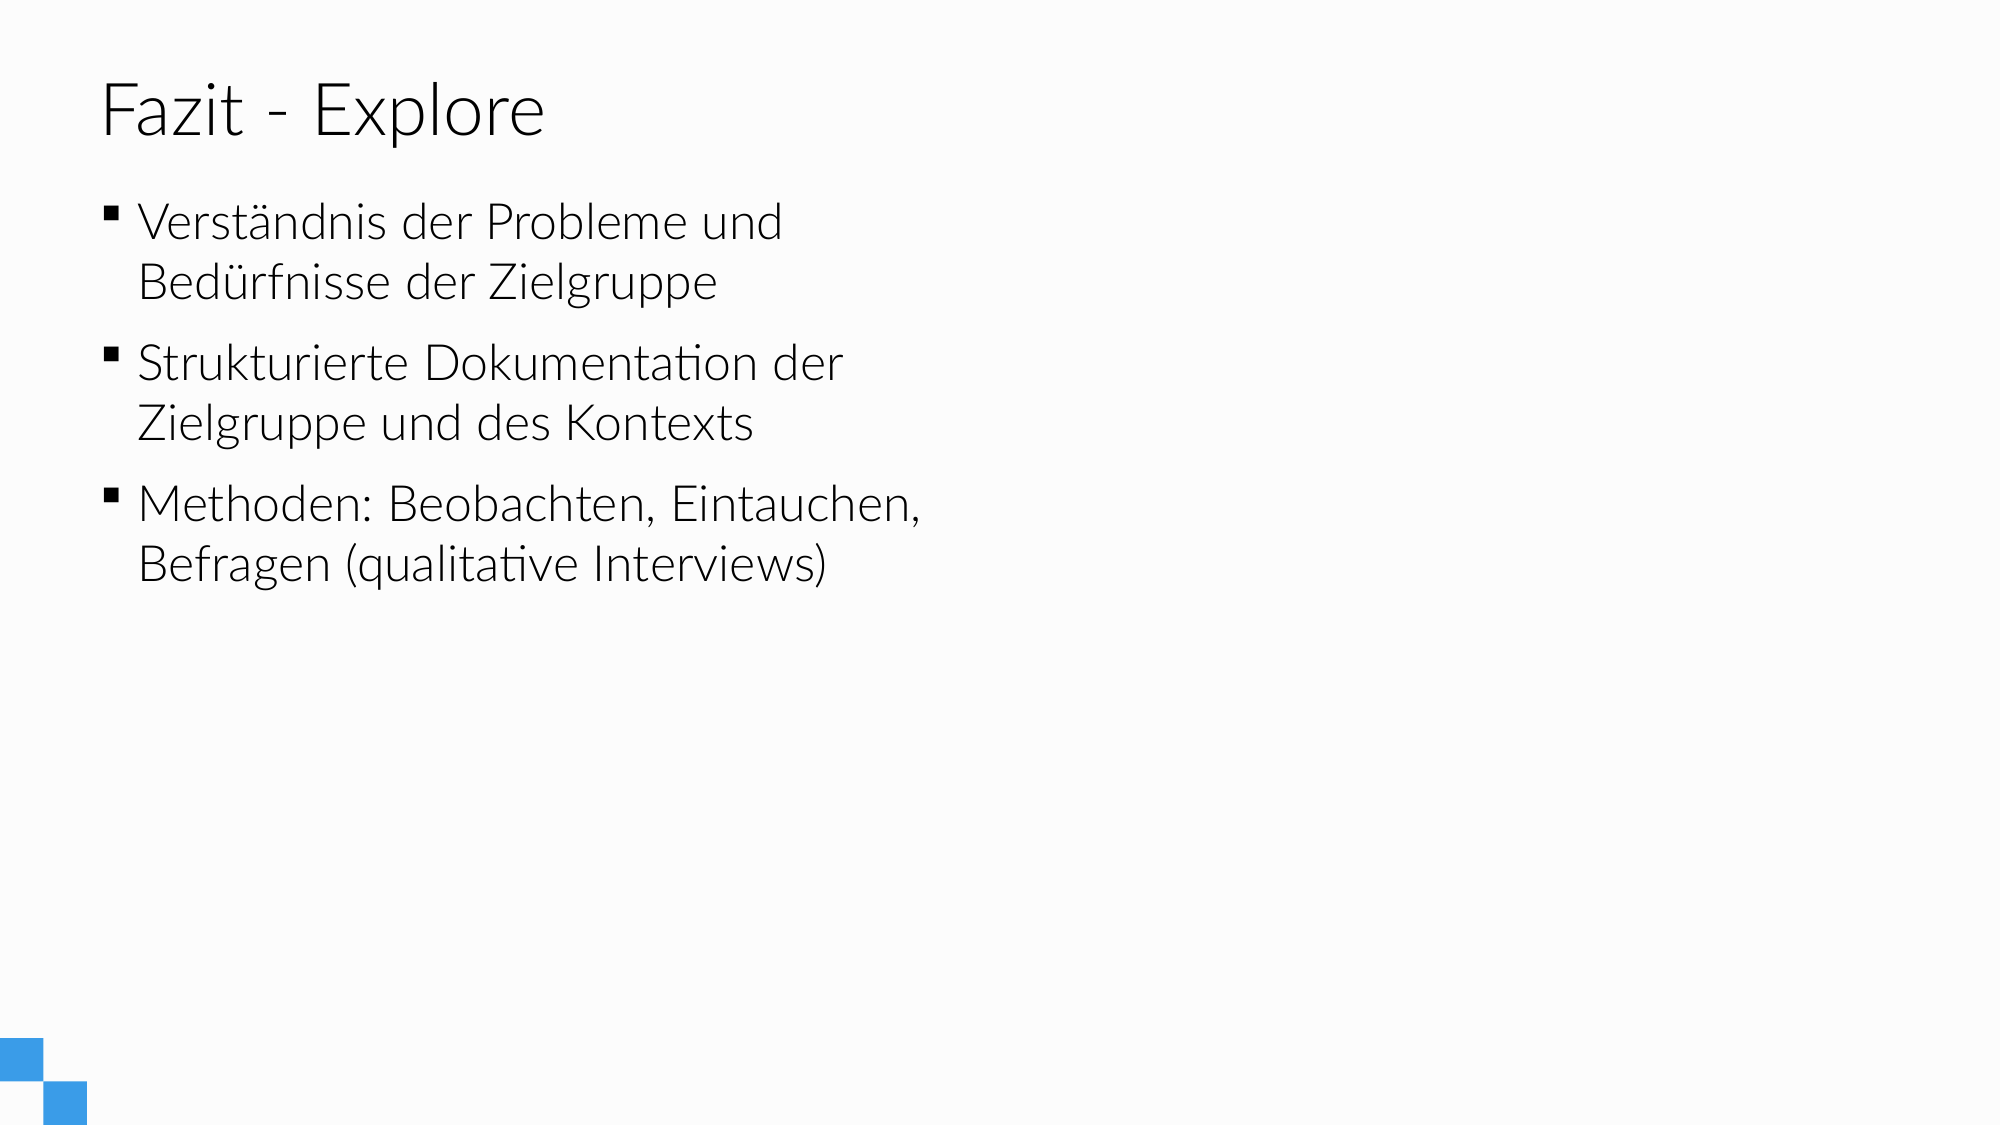

# Fazit - Explore
Verständnis der Probleme und Bedürfnisse der Zielgruppe
Strukturierte Dokumentation der Zielgruppe und des Kontexts
Methoden: Beobachten, Eintauchen, Befragen (qualitative Interviews)